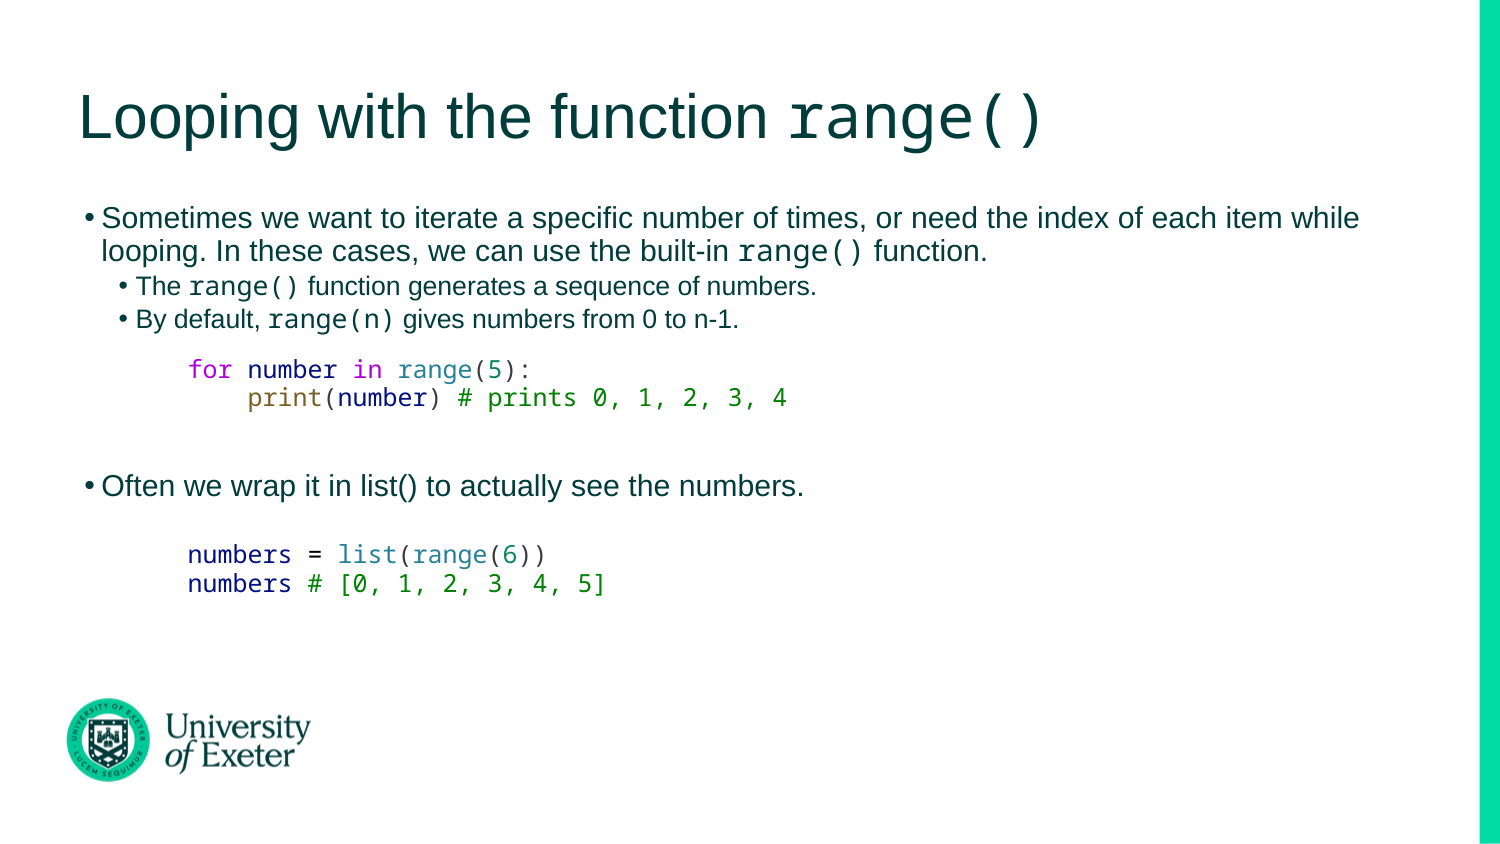

# Looping with the function range()
Sometimes we want to iterate a specific number of times, or need the index of each item while looping. In these cases, we can use the built-in range() function.
The range() function generates a sequence of numbers.
By default, range(n) gives numbers from 0 to n-1.

Often we wrap it in list() to actually see the numbers.
for number in range(5):
    print(number) # prints 0, 1, 2, 3, 4
numbers = list(range(6))
numbers # [0, 1, 2, 3, 4, 5]